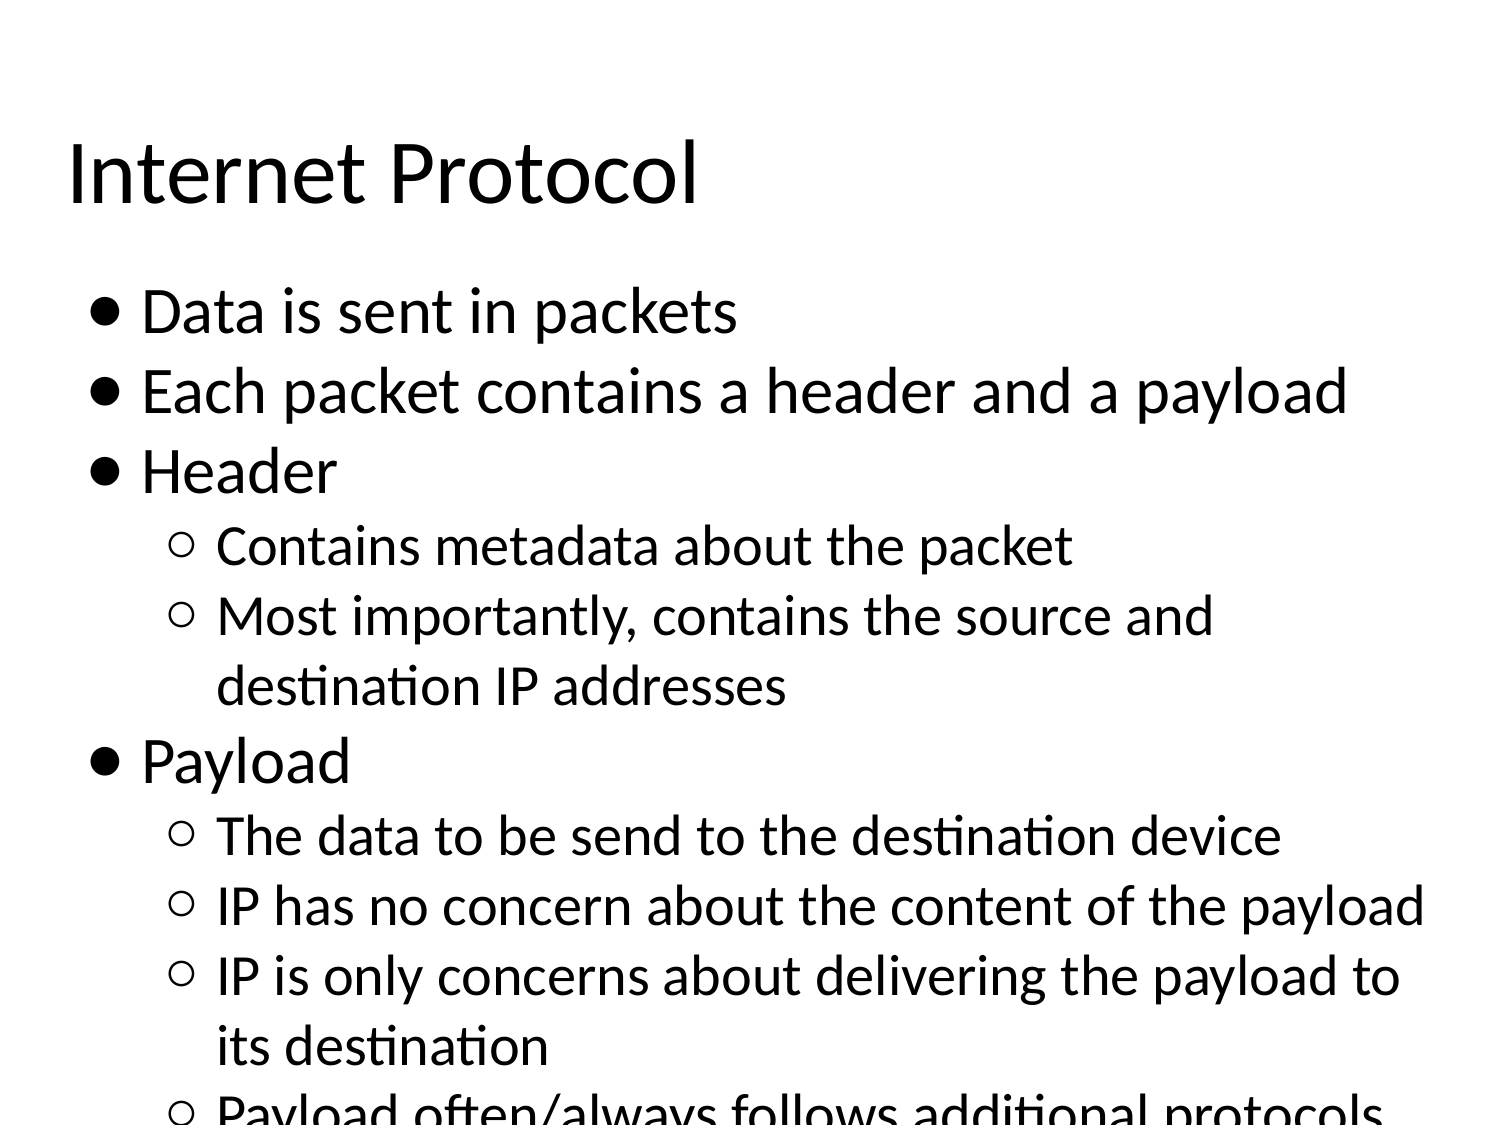

# Internet Protocol
Data is sent in packets
Each packet contains a header and a payload
Header
Contains metadata about the packet
Most importantly, contains the source and destination IP addresses
Payload
The data to be send to the destination device
IP has no concern about the content of the payload
IP is only concerns about delivering the payload to its destination
Payload often/always follows additional protocols agreed upon by the source and destination
Ex: TCP, UDP, HTTP
Payload is often encrypted